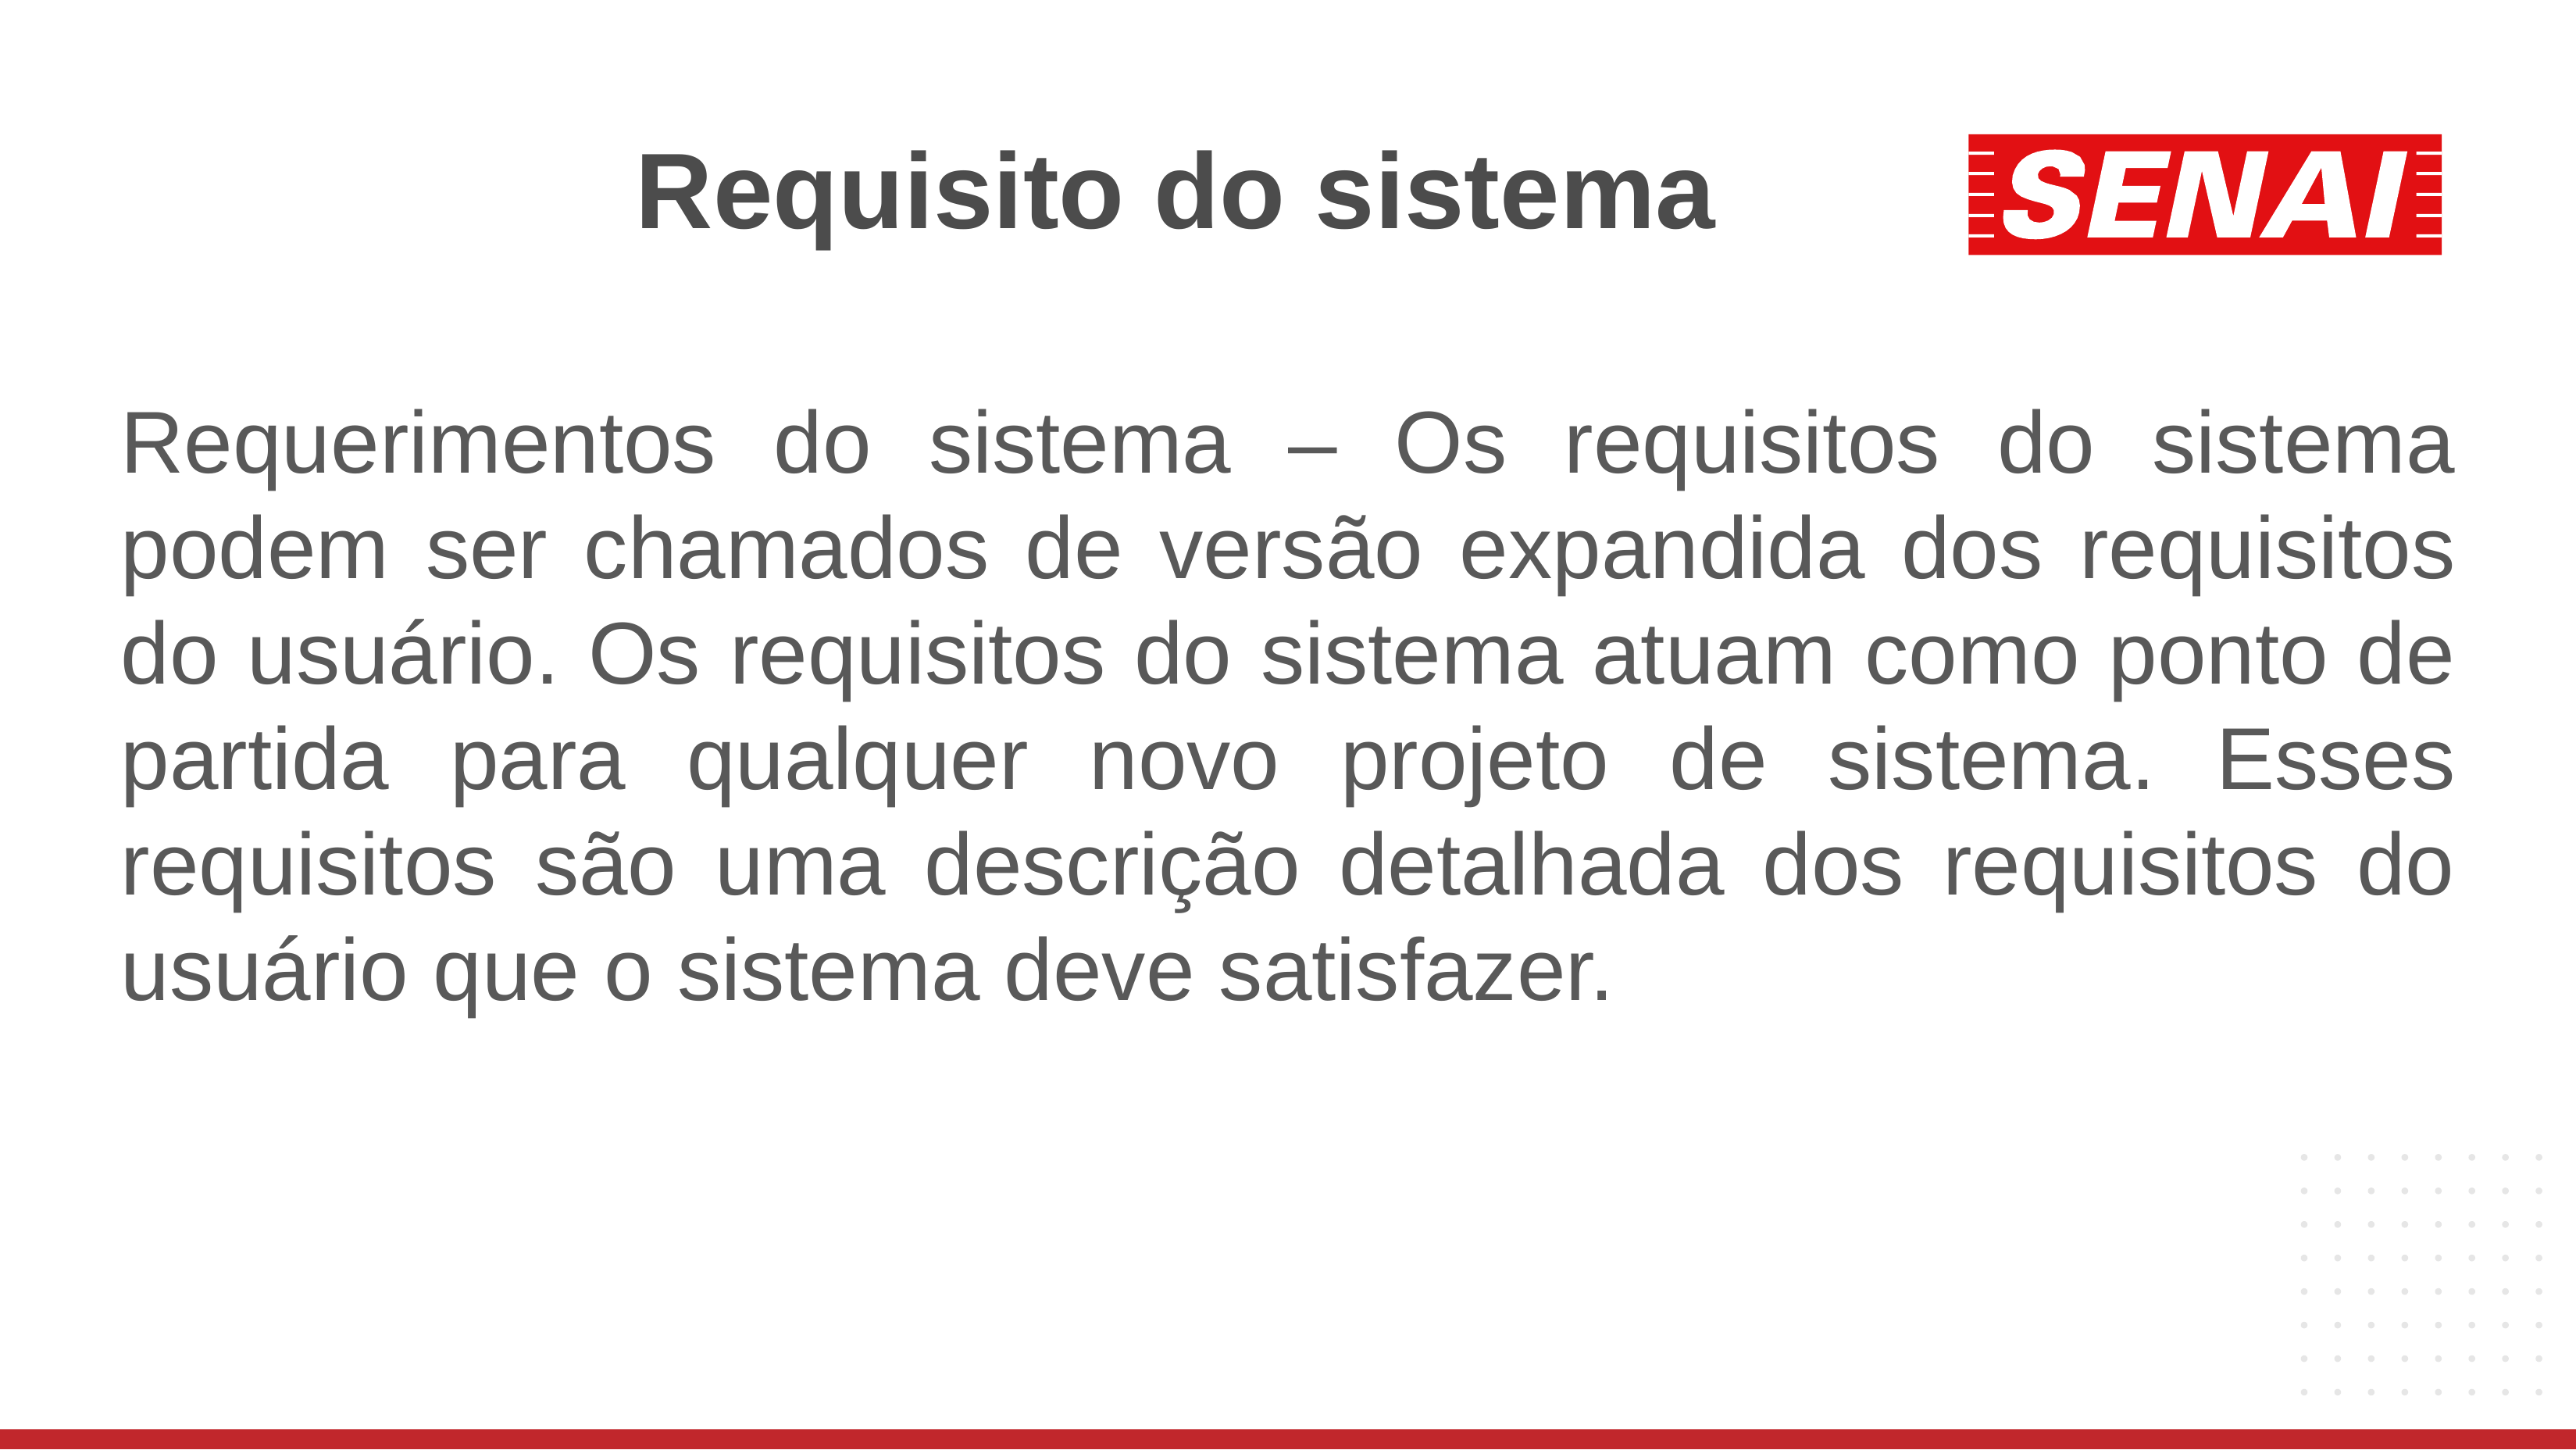

# Requisito do sistema

Requerimentos do sistema – Os requisitos do sistema podem ser chamados de versão expandida dos requisitos do usuário. Os requisitos do sistema atuam como ponto de partida para qualquer novo projeto de sistema. Esses requisitos são uma descrição detalhada dos requisitos do usuário que o sistema deve satisfazer.